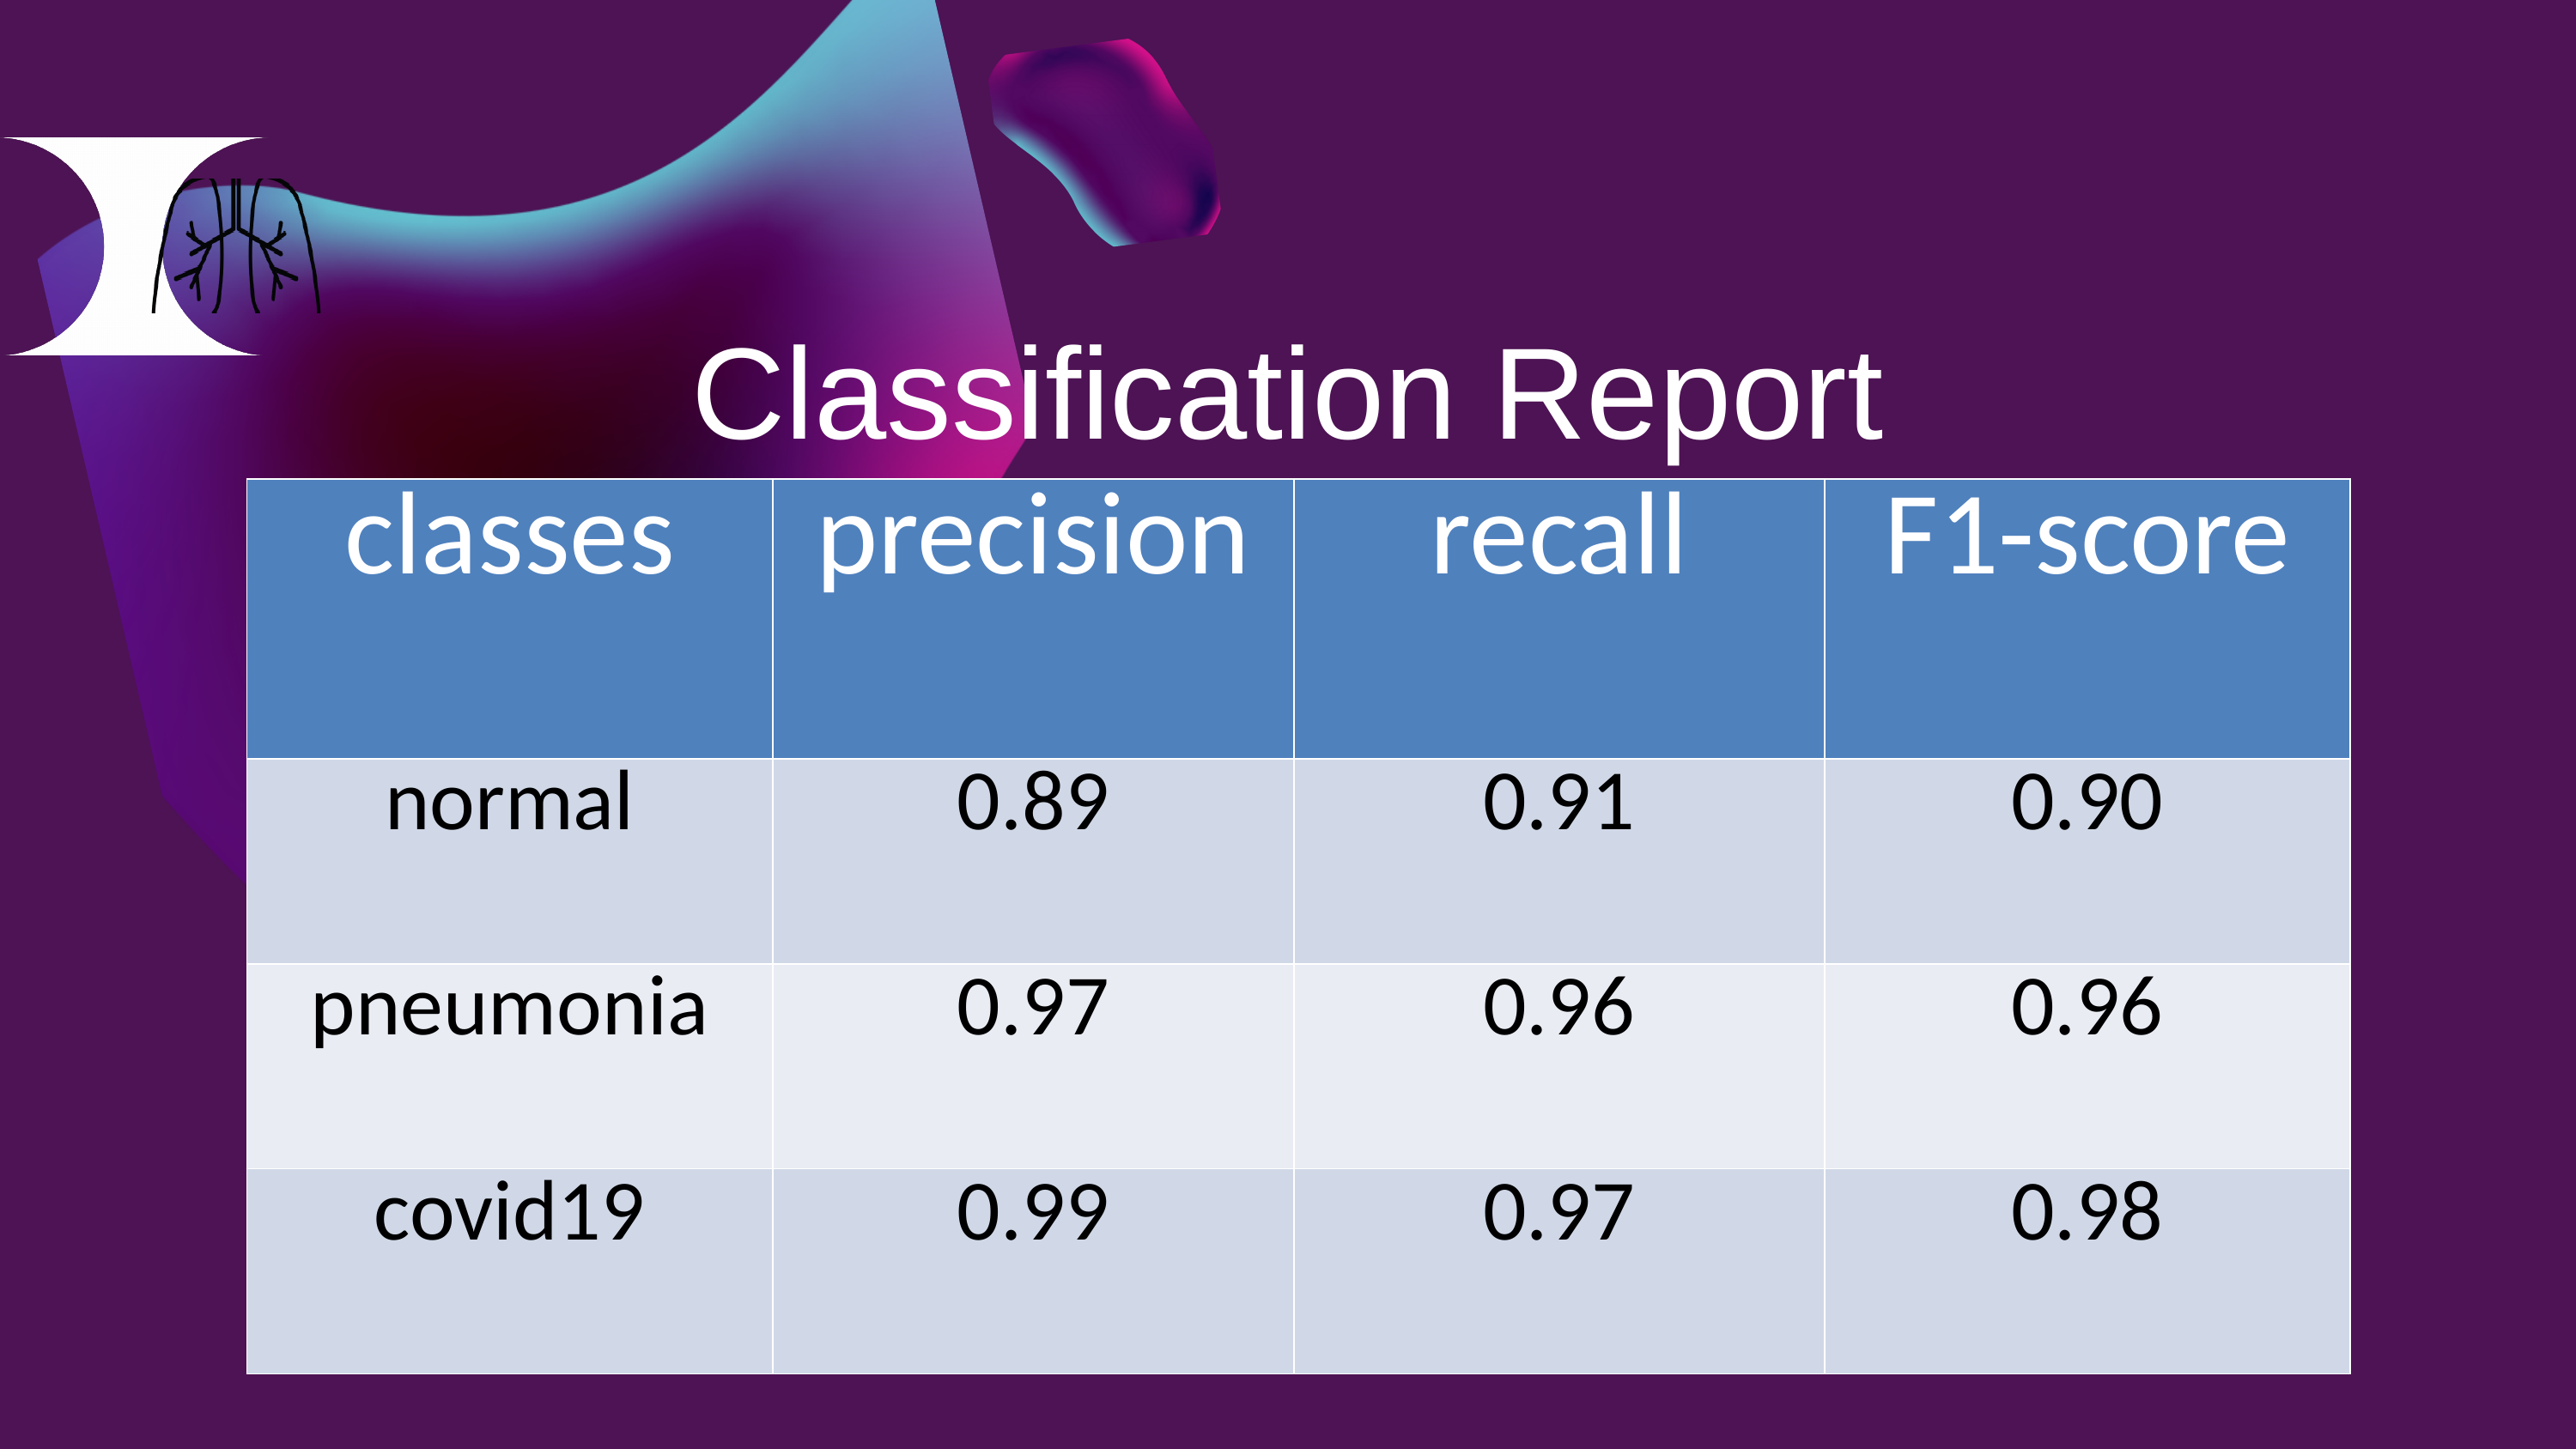

Classification Report

| classes | precision | recall | F1-score |
| --- | --- | --- | --- |
| normal | 0.89 | 0.91 | 0.90 |
| pneumonia | 0.97 | 0.96 | 0.96 |
| covid19 | 0.99 | 0.97 | 0.98 |